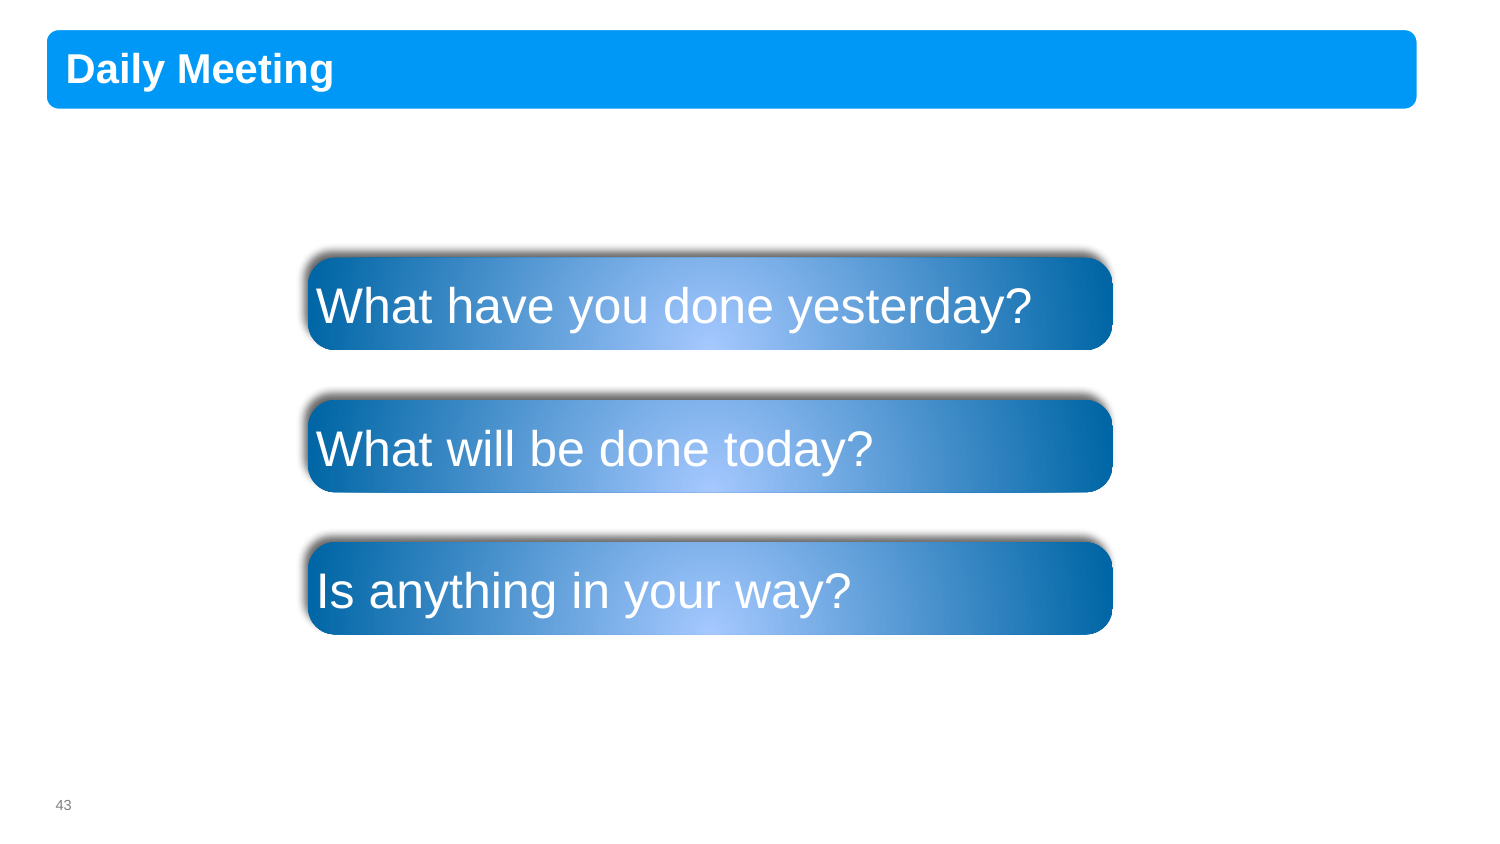

Daily Meeting
# Daily scrum meeting
What have you done yesterday?
What will be done today?
Is anything in your way?